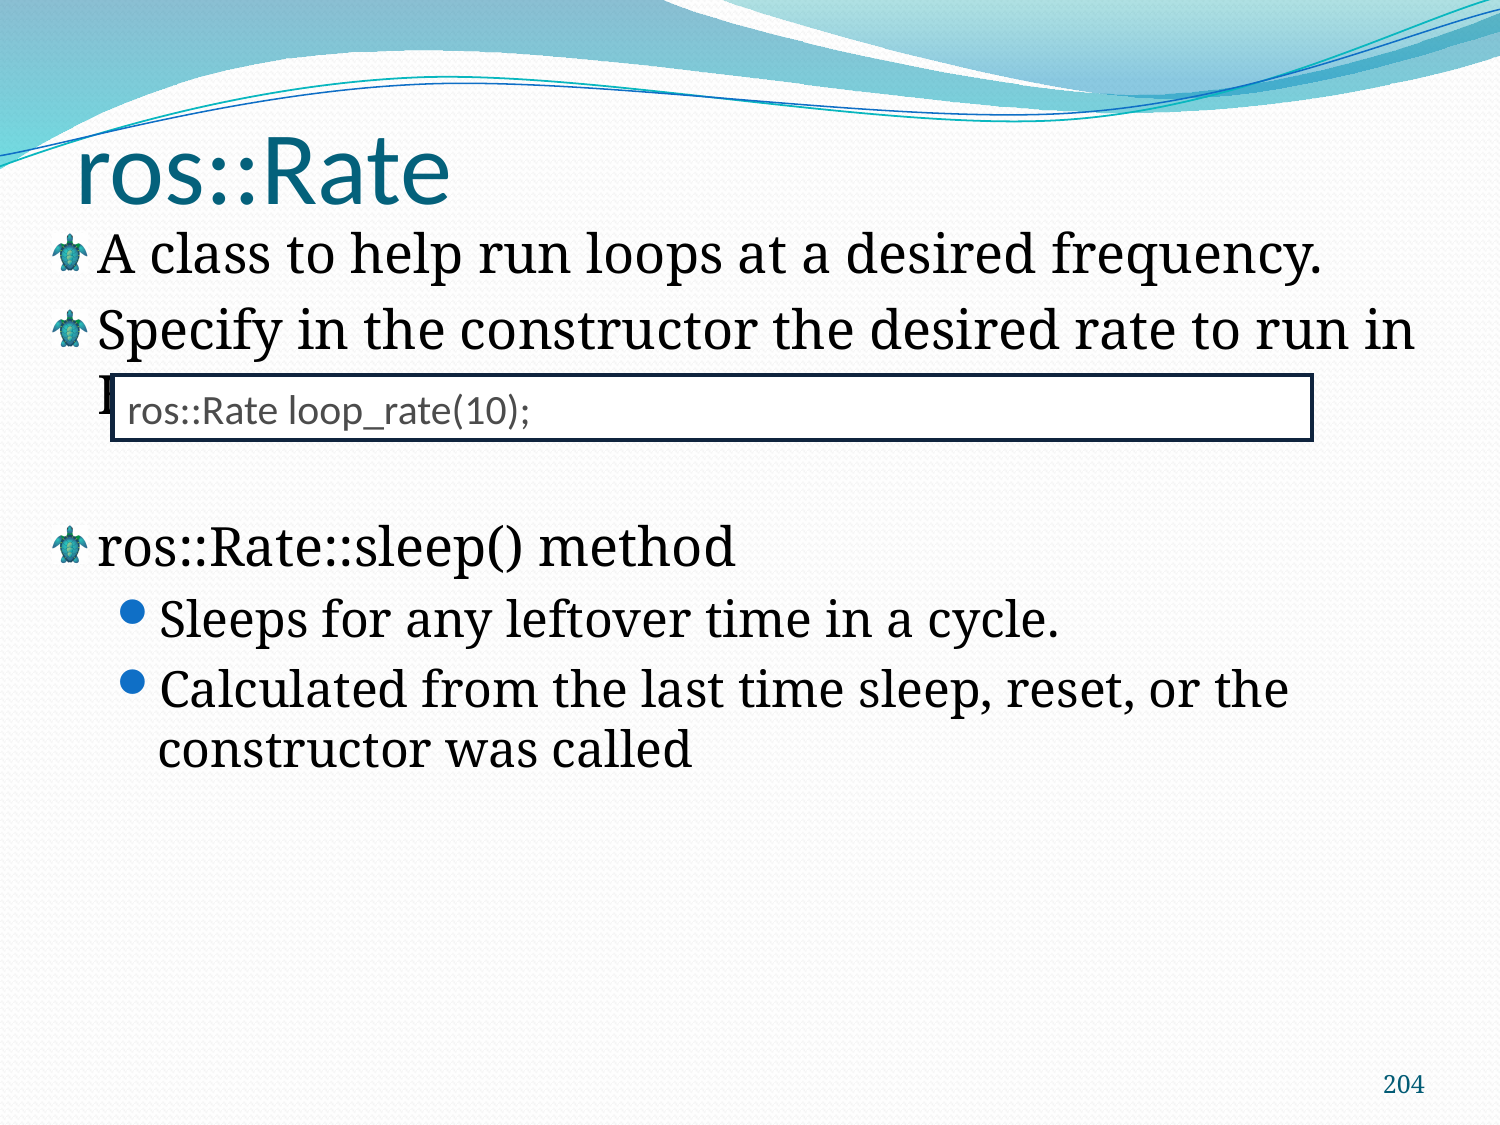

ros::Rate
A class to help run loops at a desired frequency.
Specify in the constructor the desired rate to run in Hz

ros::Rate::sleep() method
Sleeps for any leftover time in a cycle.
Calculated from the last time sleep, reset, or the constructor was called

ros::Rate loop_rate(10);
204